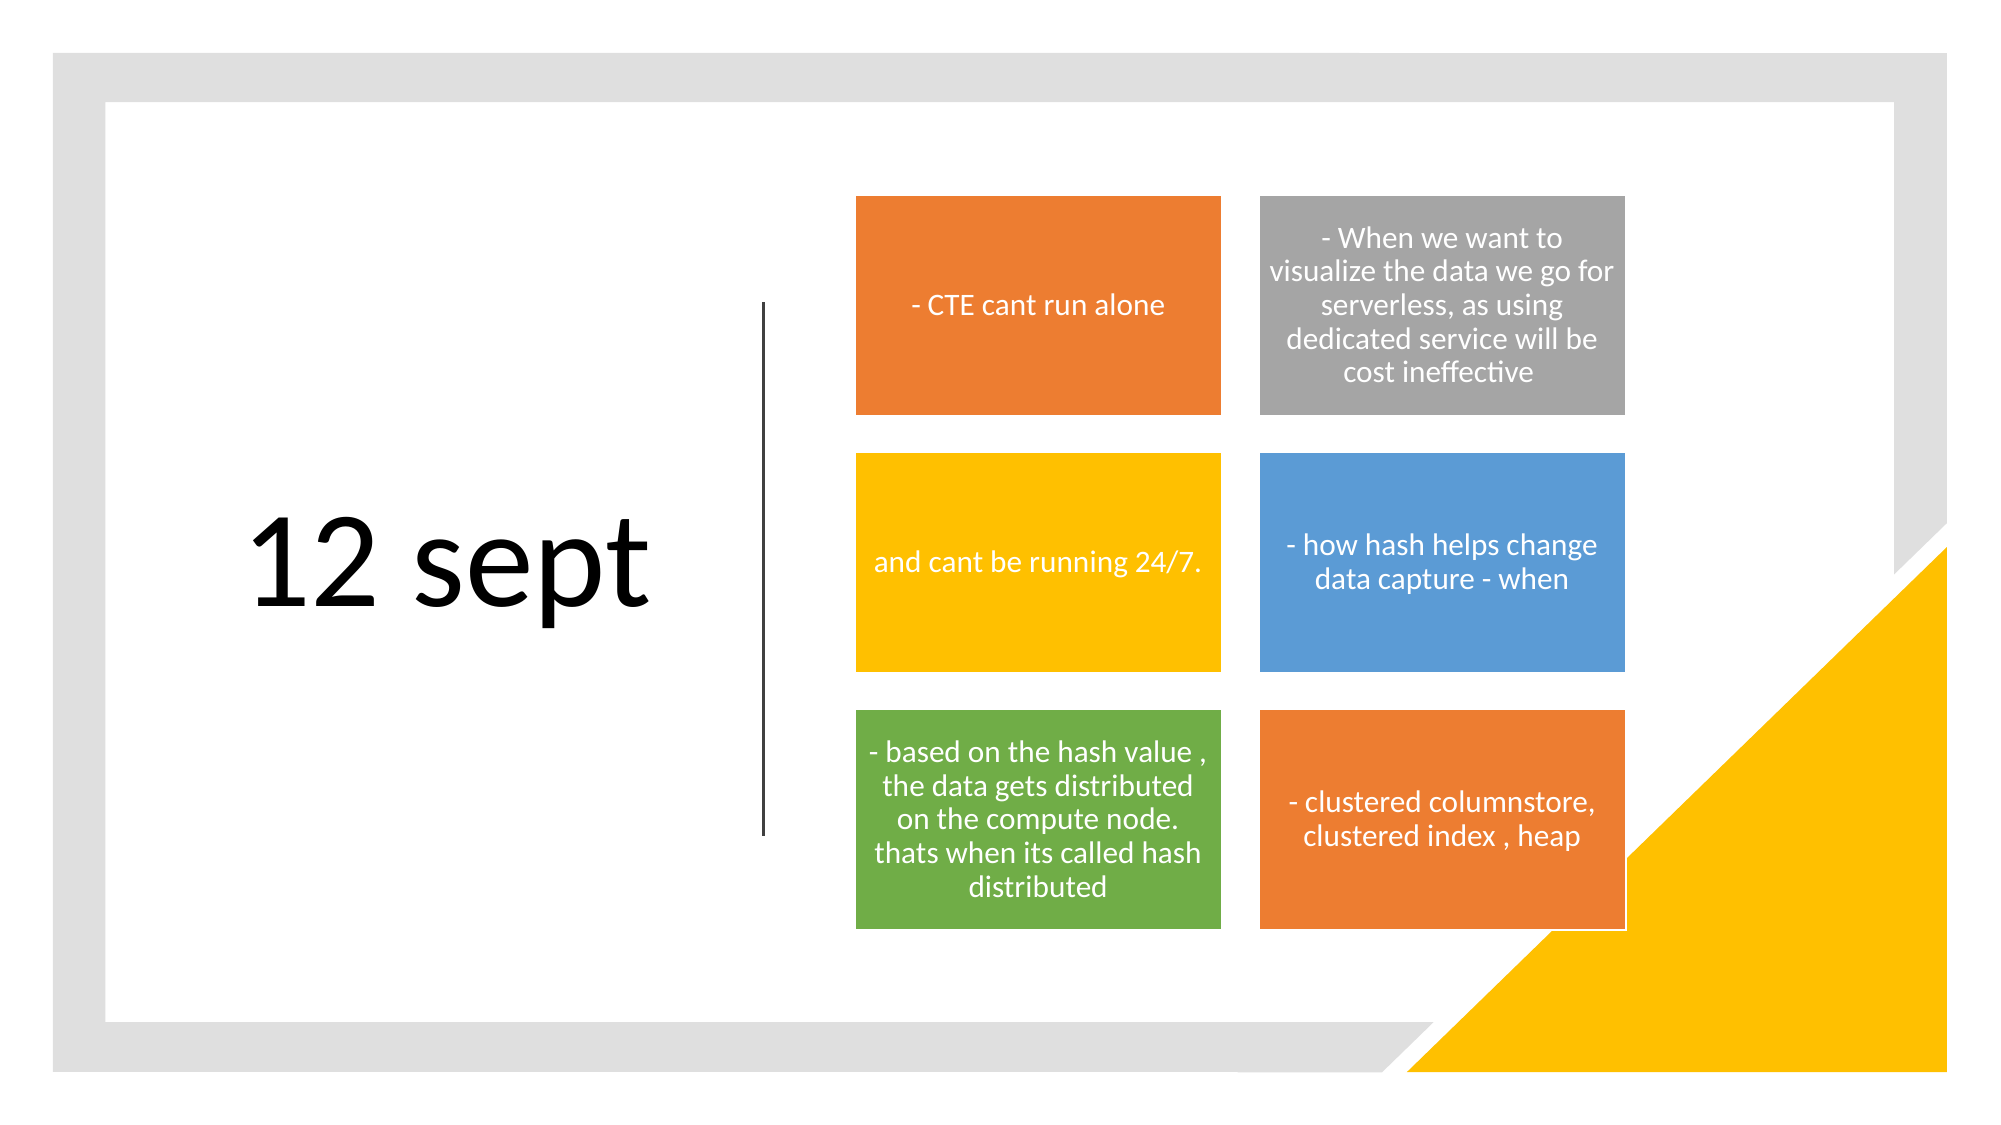

# 12 sept
- CTE cant run alone
- When we want to visualize the data we go for serverless, as using dedicated service will be cost ineffective
and cant be running 24/7.
- how hash helps change data capture - when
- based on the hash value , the data gets distributed on the compute node. thats when its called hash distributed
- clustered columnstore, clustered index , heap